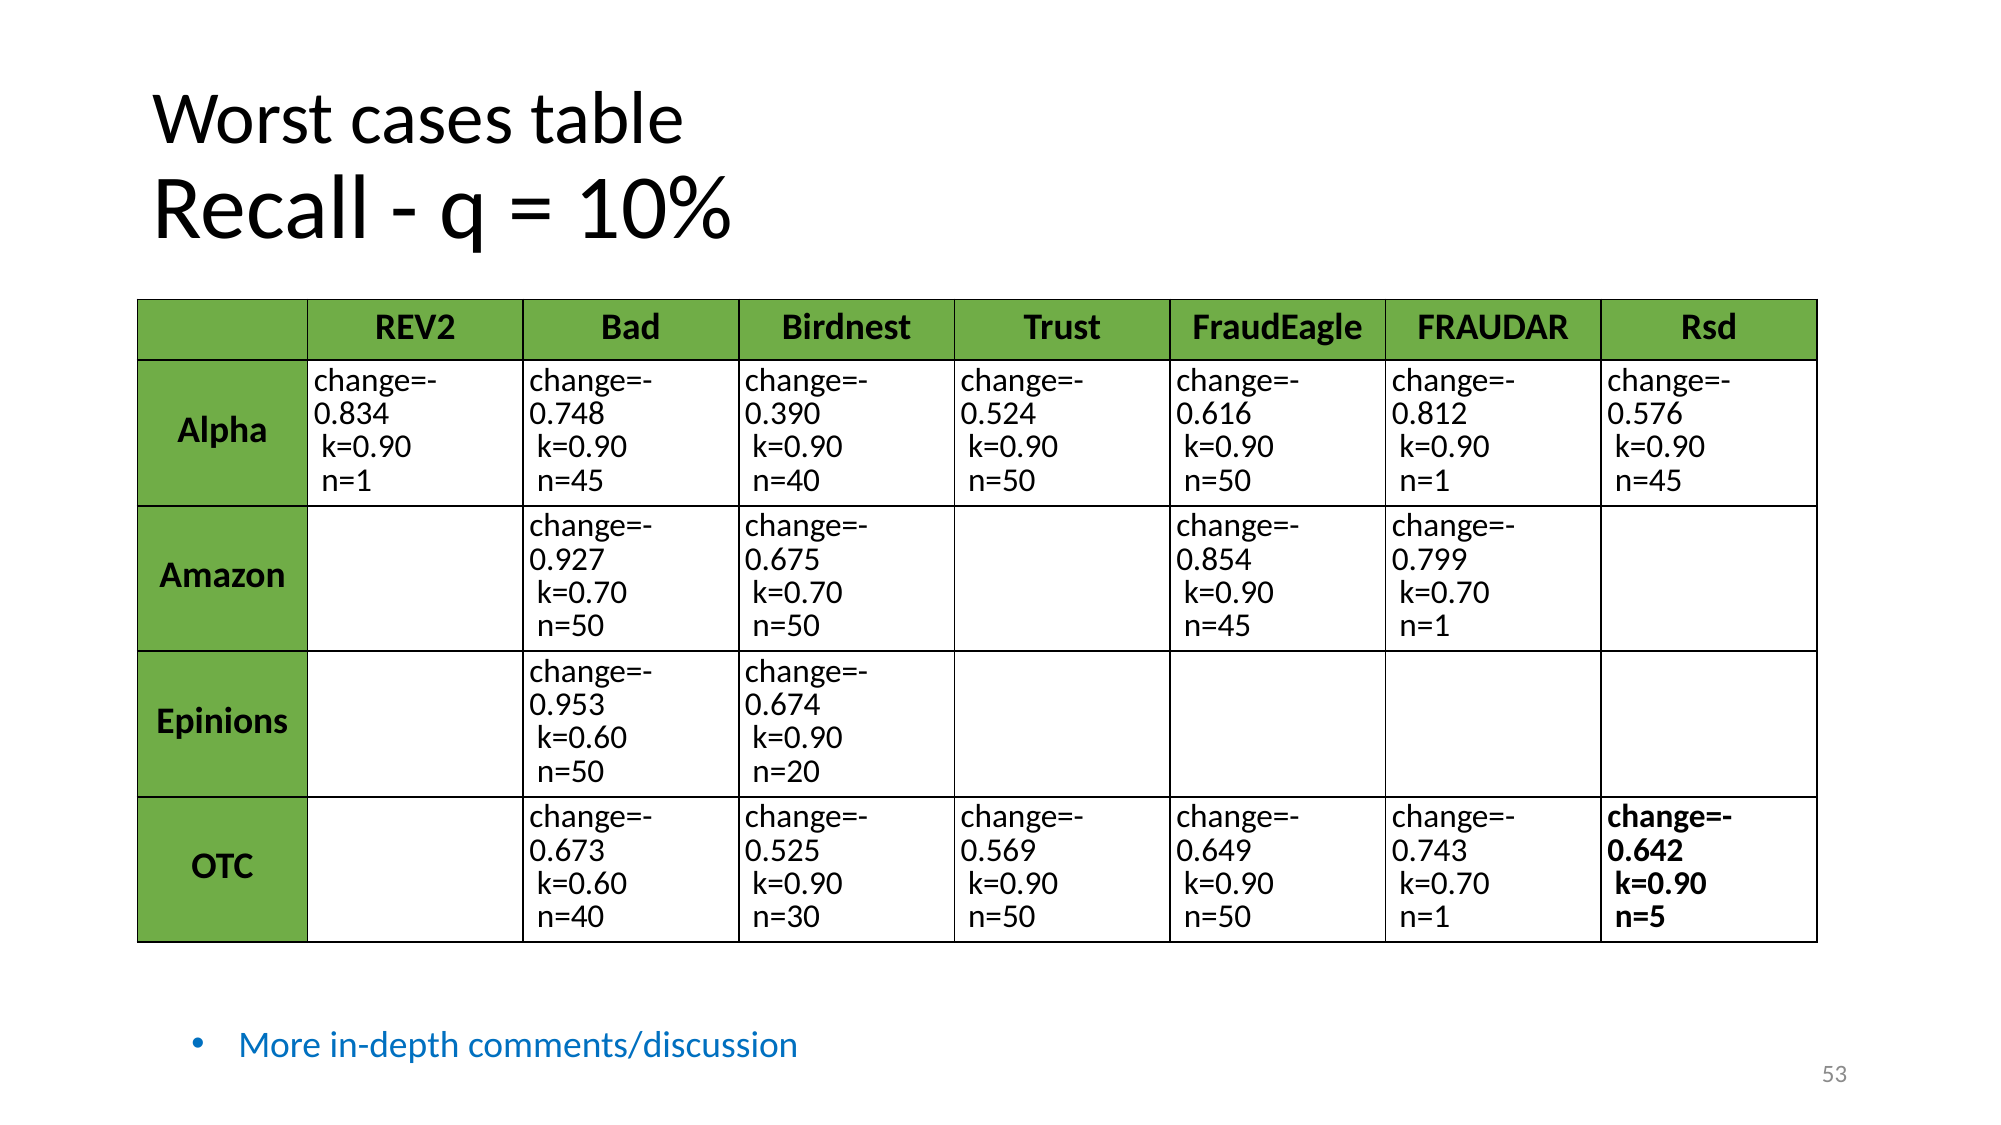

# Worst cases table Recall - q = 10%

|  | REV2 | Bad | Birdnest | Trust | FraudEagle | FRAUDAR | Rsd |
| --- | --- | --- | --- | --- | --- | --- | --- |
| Alpha | change=-0.834   k=0.90   n=1 | change=-0.748   k=0.90   n=45 | change=-0.390   k=0.90   n=40 | change=-0.524   k=0.90   n=50 | change=-0.616   k=0.90   n=50 | change=-0.812   k=0.90   n=1 | change=-0.576   k=0.90   n=45 |
| Amazon |  | change=-0.927   k=0.70   n=50 | change=-0.675   k=0.70   n=50 |  | change=-0.854   k=0.90   n=45 | change=-0.799   k=0.70   n=1 |  |
| Epinions |  | change=-0.953   k=0.60   n=50 | change=-0.674   k=0.90   n=20 |  |  |  |  |
| OTC |  | change=-0.673   k=0.60   n=40 | change=-0.525   k=0.90   n=30 | change=-0.569   k=0.90   n=50 | change=-0.649   k=0.90   n=50 | change=-0.743   k=0.70   n=1 | change=-0.642   k=0.90   n=5 |
More in-depth comments/discussion
53